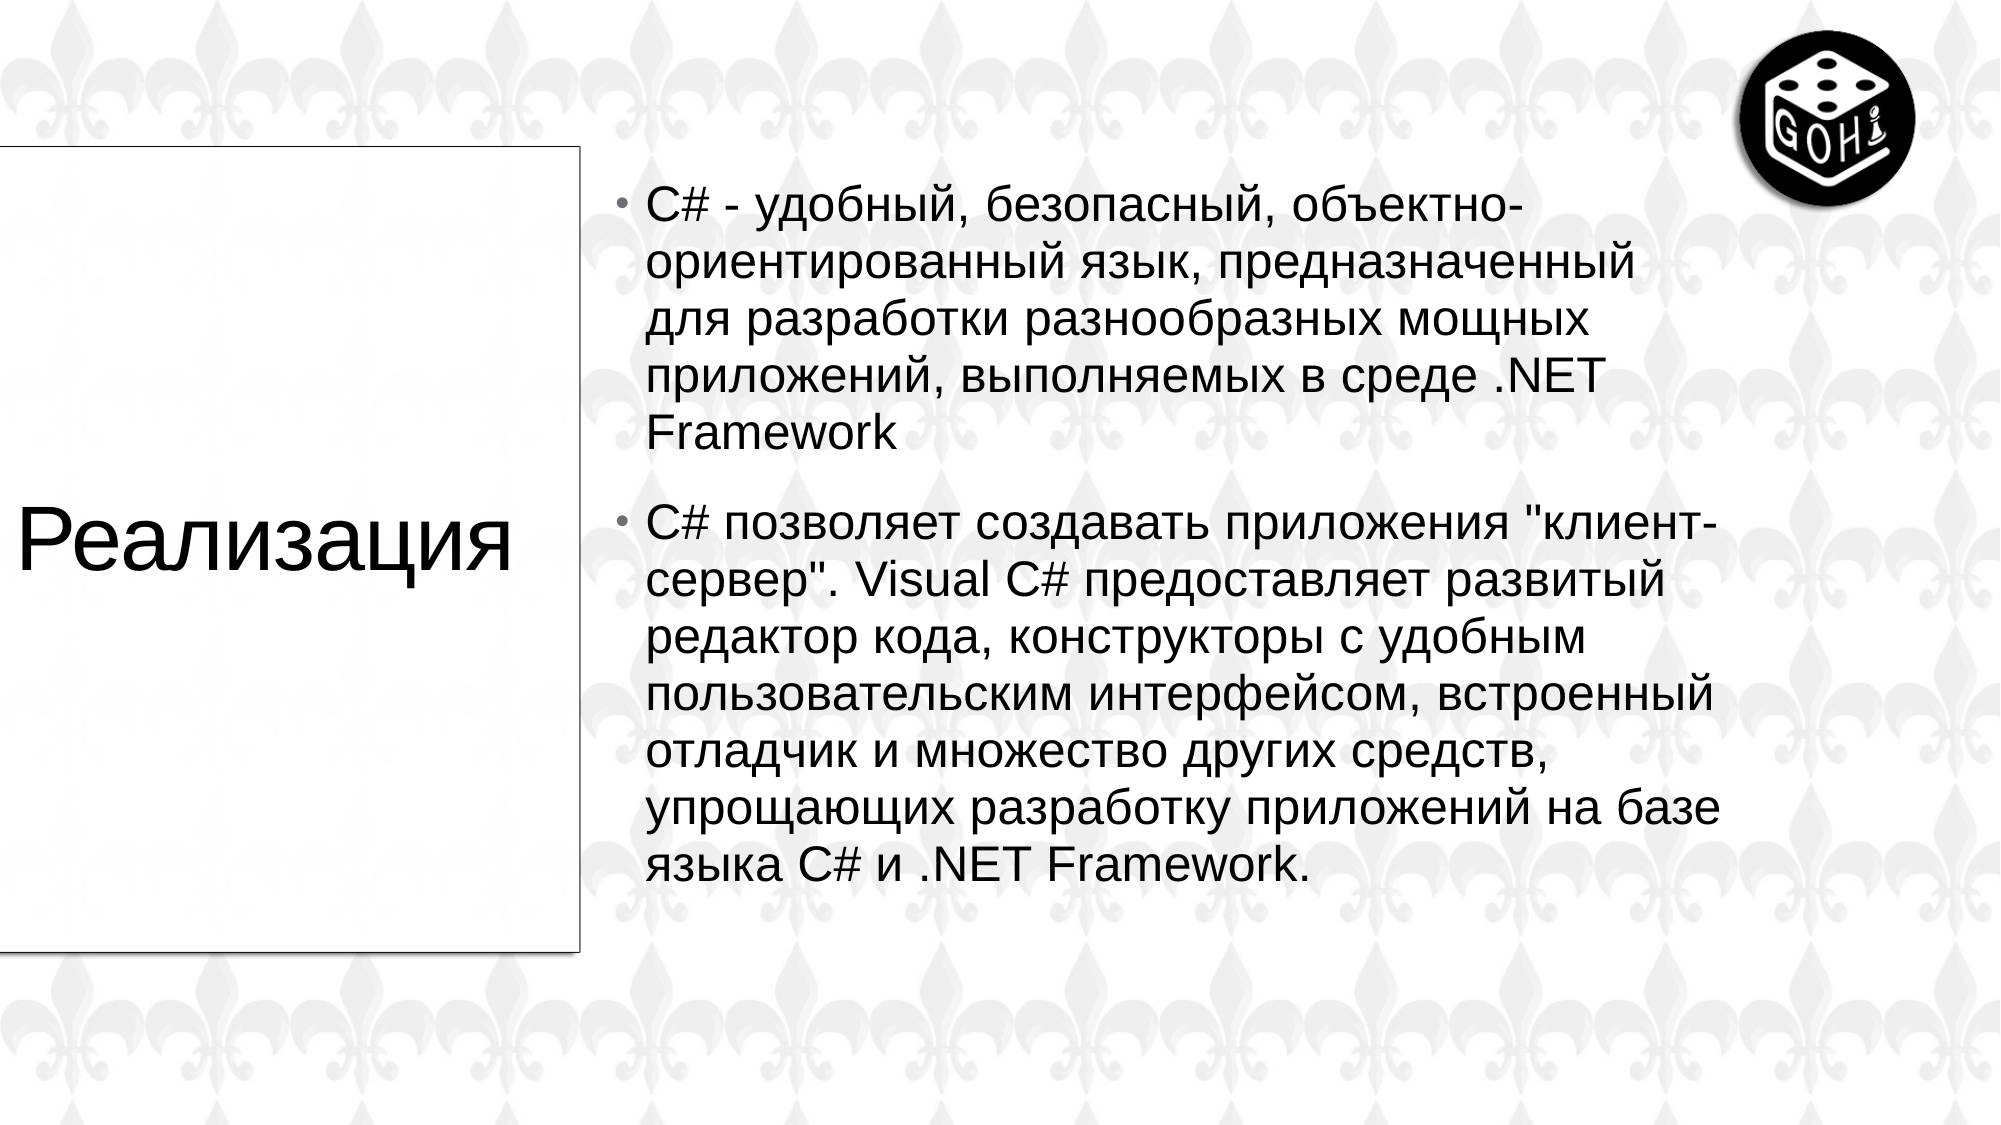

C# - удобный, безопасный, объектно-ориентированный язык, предназначенный для разработки разнообразных мощных приложений, выполняемых в среде .NET Framework
C# позволяет создавать приложения "клиент-сервер". Visual C# предоставляет развитый редактор кода, конструкторы с удобным пользовательским интерфейсом, встроенный отладчик и множество других средств, упрощающих разработку приложений на базе языка C# и .NET Framework.

# Реализация